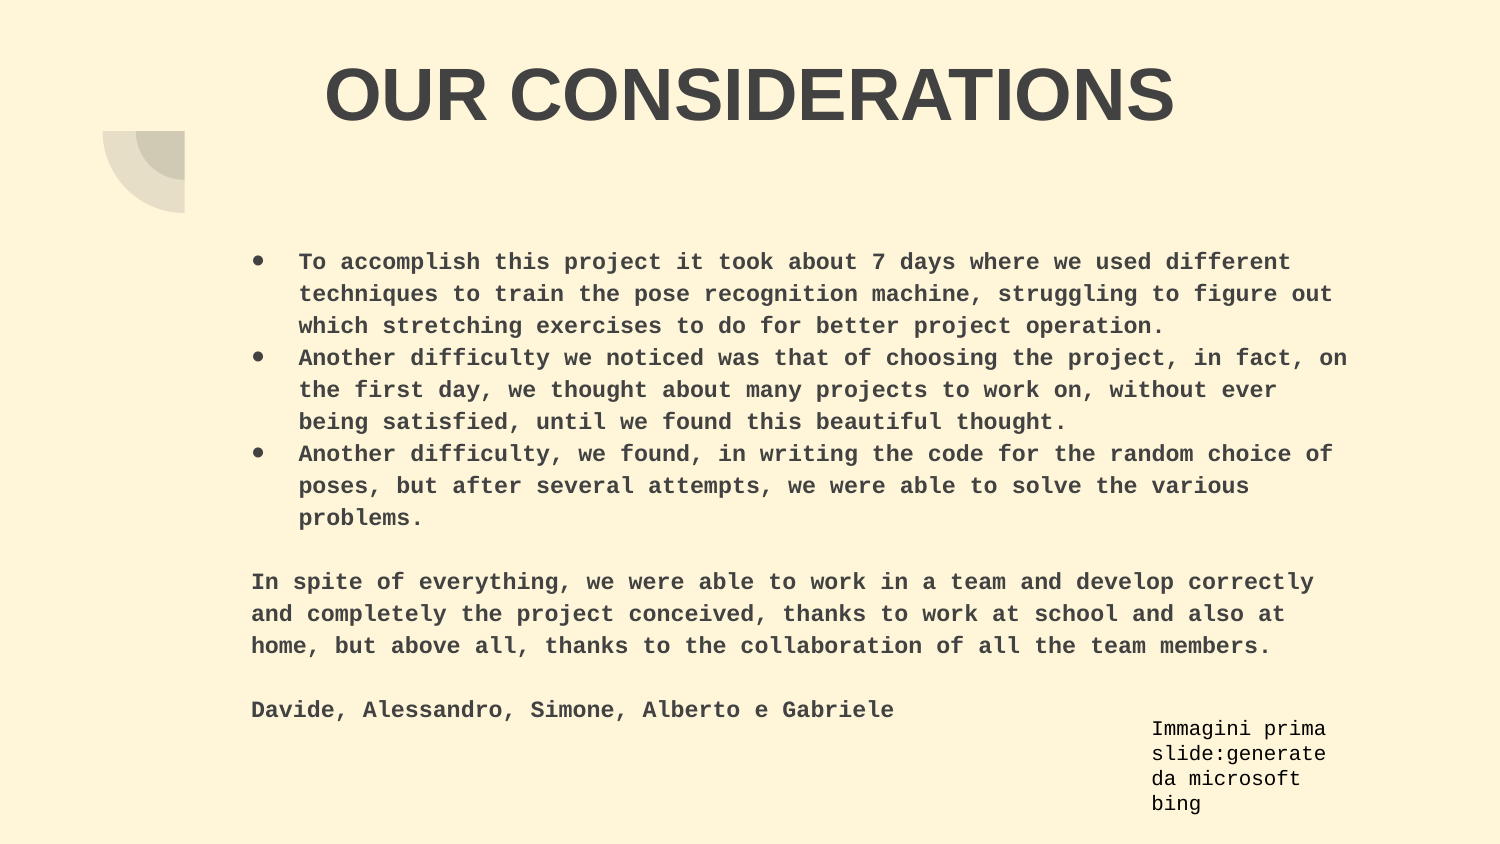

# OUR CONSIDERATIONS

To accomplish this project it took about 7 days where we used different techniques to train the pose recognition machine, struggling to figure out which stretching exercises to do for better project operation.
Another difficulty we noticed was that of choosing the project, in fact, on the first day, we thought about many projects to work on, without ever being satisfied, until we found this beautiful thought.
Another difficulty, we found, in writing the code for the random choice of poses, but after several attempts, we were able to solve the various problems.

In spite of everything, we were able to work in a team and develop correctly and completely the project conceived, thanks to work at school and also at home, but above all, thanks to the collaboration of all the team members.

Davide, Alessandro, Simone, Alberto e Gabriele

Immagini prima
slide:generate da microsoft bing